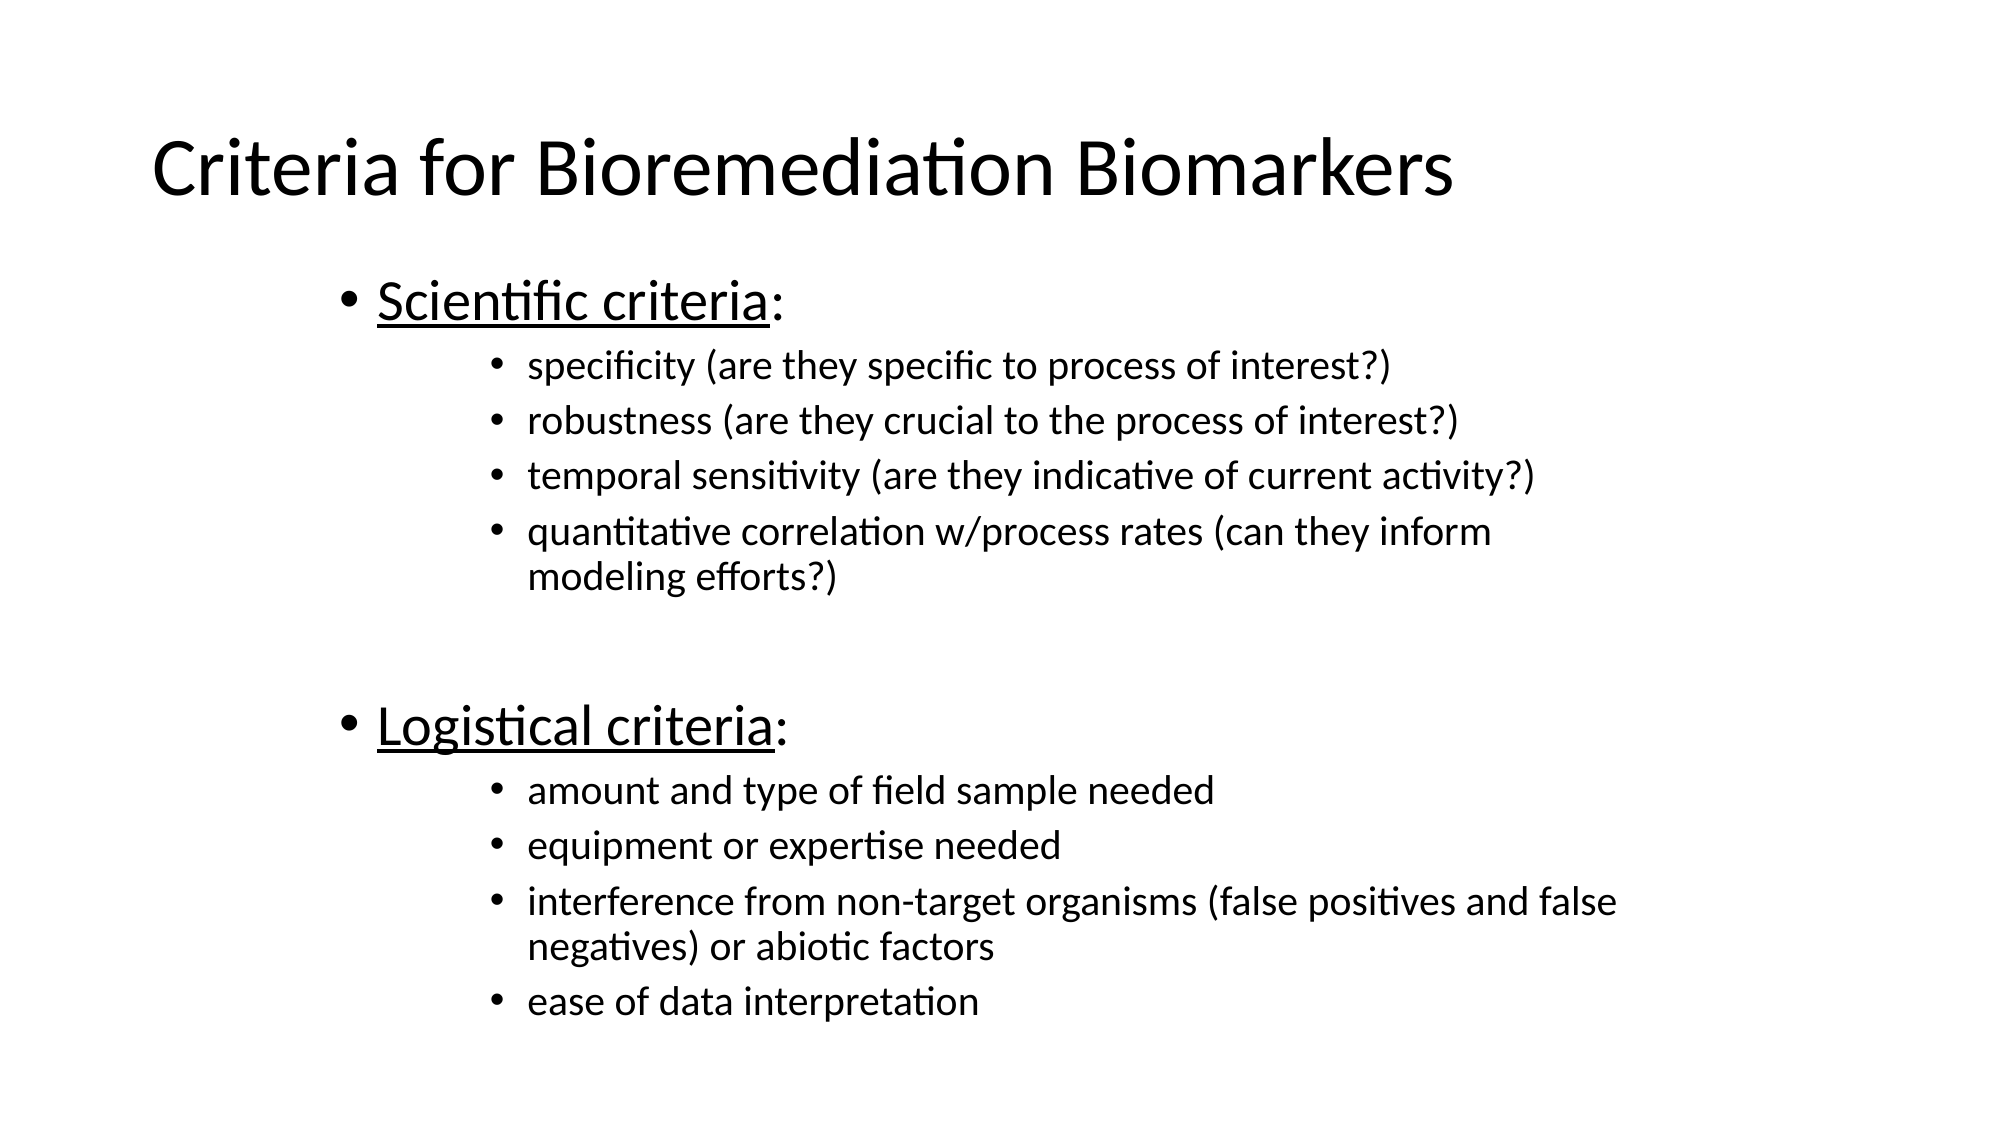

# Criteria for Bioremediation Biomarkers
Scientific criteria:
specificity (are they specific to process of interest?)
robustness (are they crucial to the process of interest?)
temporal sensitivity (are they indicative of current activity?)
quantitative correlation w/process rates (can they inform modeling efforts?)

Logistical criteria:
amount and type of field sample needed
equipment or expertise needed
interference from non-target organisms (false positives and false negatives) or abiotic factors
ease of data interpretation